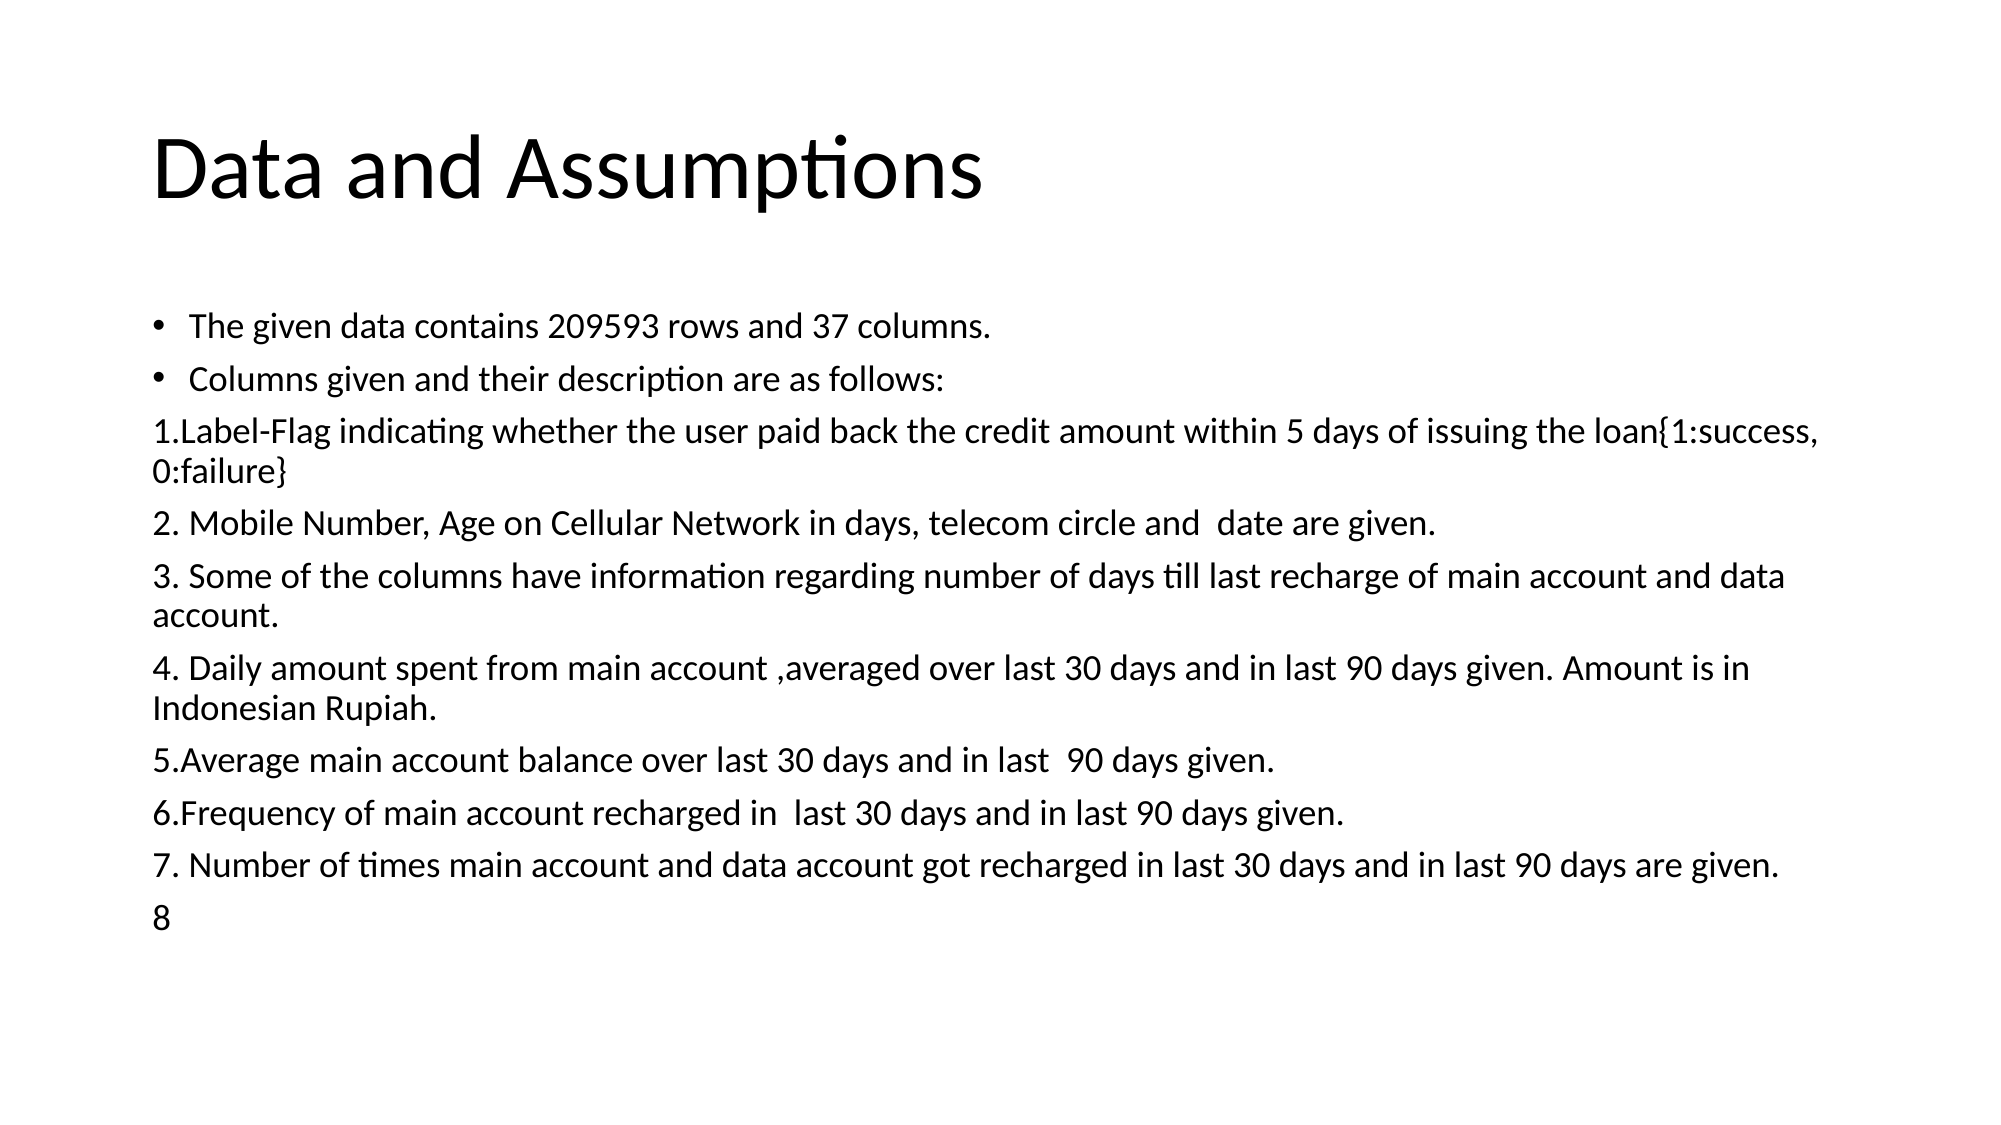

# Data and Assumptions
The given data contains 209593 rows and 37 columns.
Columns given and their description are as follows:
1.Label-Flag indicating whether the user paid back the credit amount within 5 days of issuing the loan{1:success, 0:failure}
2. Mobile Number, Age on Cellular Network in days, telecom circle and  date are given.
3. Some of the columns have information regarding number of days till last recharge of main account and data account.
4. Daily amount spent from main account ,averaged over last 30 days and in last 90 days given. Amount is in Indonesian Rupiah.
5.Average main account balance over last 30 days and in last  90 days given.
6.Frequency of main account recharged in  last 30 days and in last 90 days given.
7. Number of times main account and data account got recharged in last 30 days and in last 90 days are given.
8